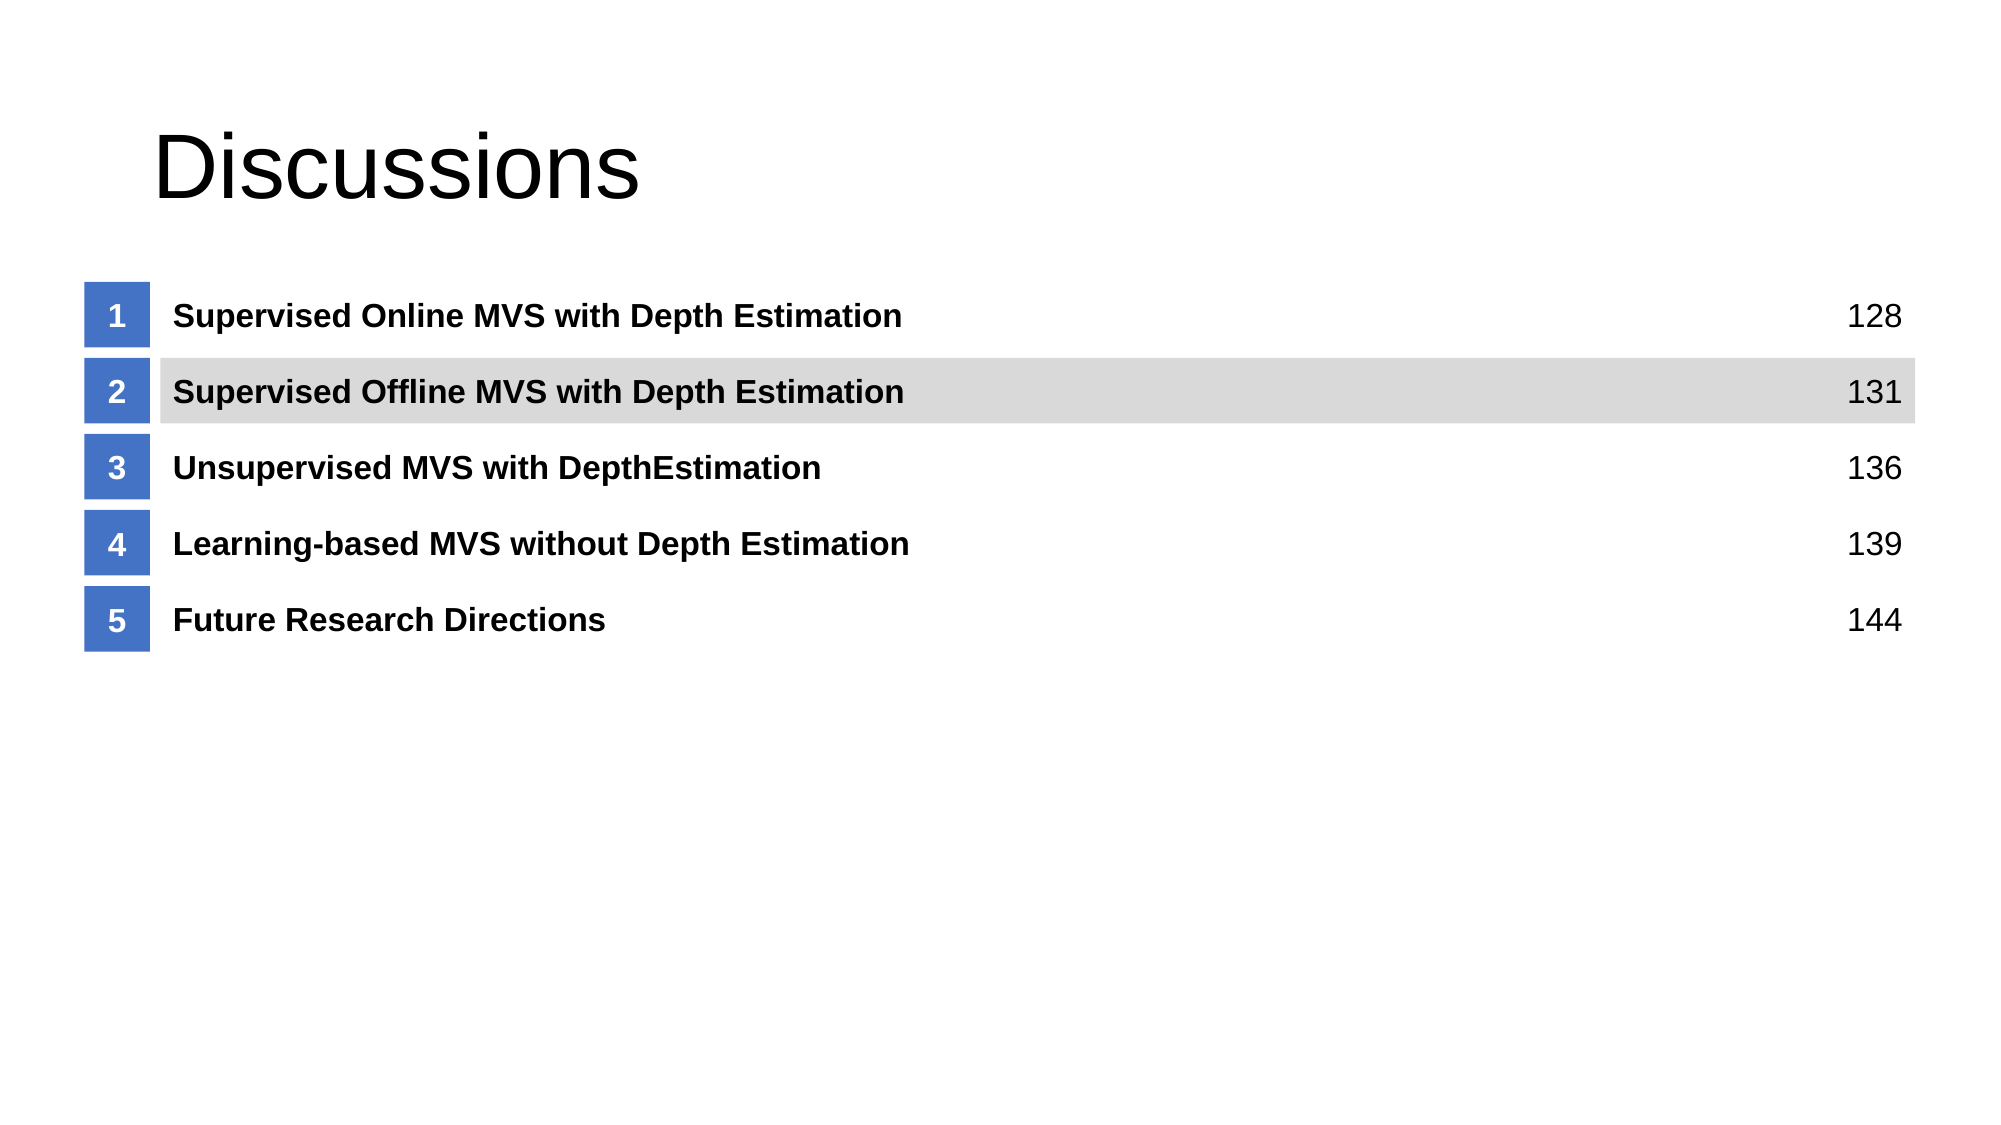

# Discussions
1
Supervised Online MVS with Depth Estimation
128
2

Supervised Offline MVS with Depth Estimation
131
3
Unsupervised MVS with DepthEstimation
136
4
Learning-based MVS without Depth Estimation
139
5
Future Research Directions
144